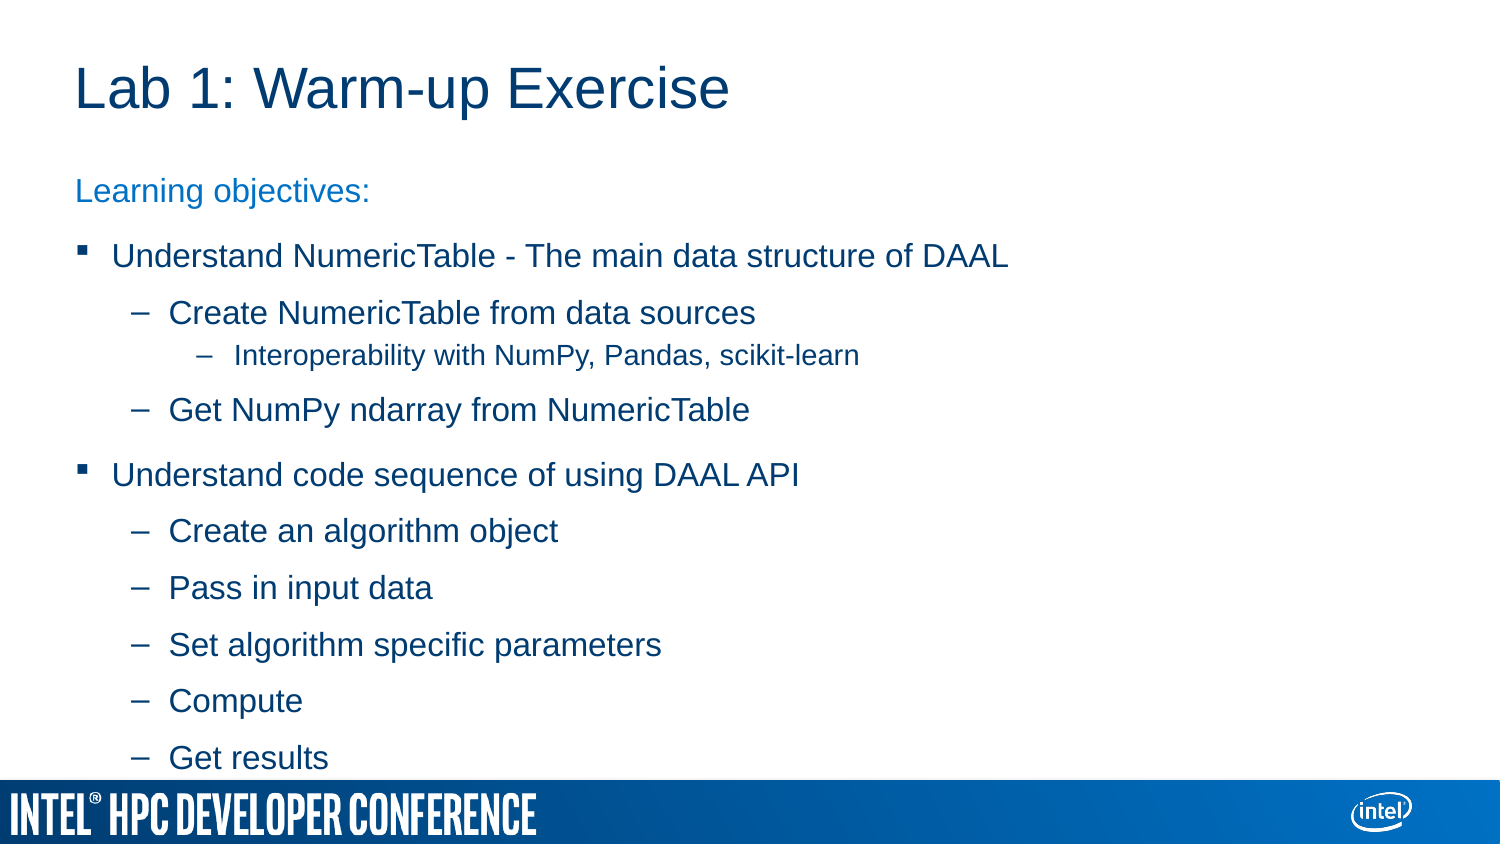

# Lab 1: Warm-up Exercise
Learning objectives:
Understand NumericTable - The main data structure of DAAL
Create NumericTable from data sources
Interoperability with NumPy, Pandas, scikit-learn
Get NumPy ndarray from NumericTable
Understand code sequence of using DAAL API
Create an algorithm object
Pass in input data
Set algorithm specific parameters
Compute
Get results